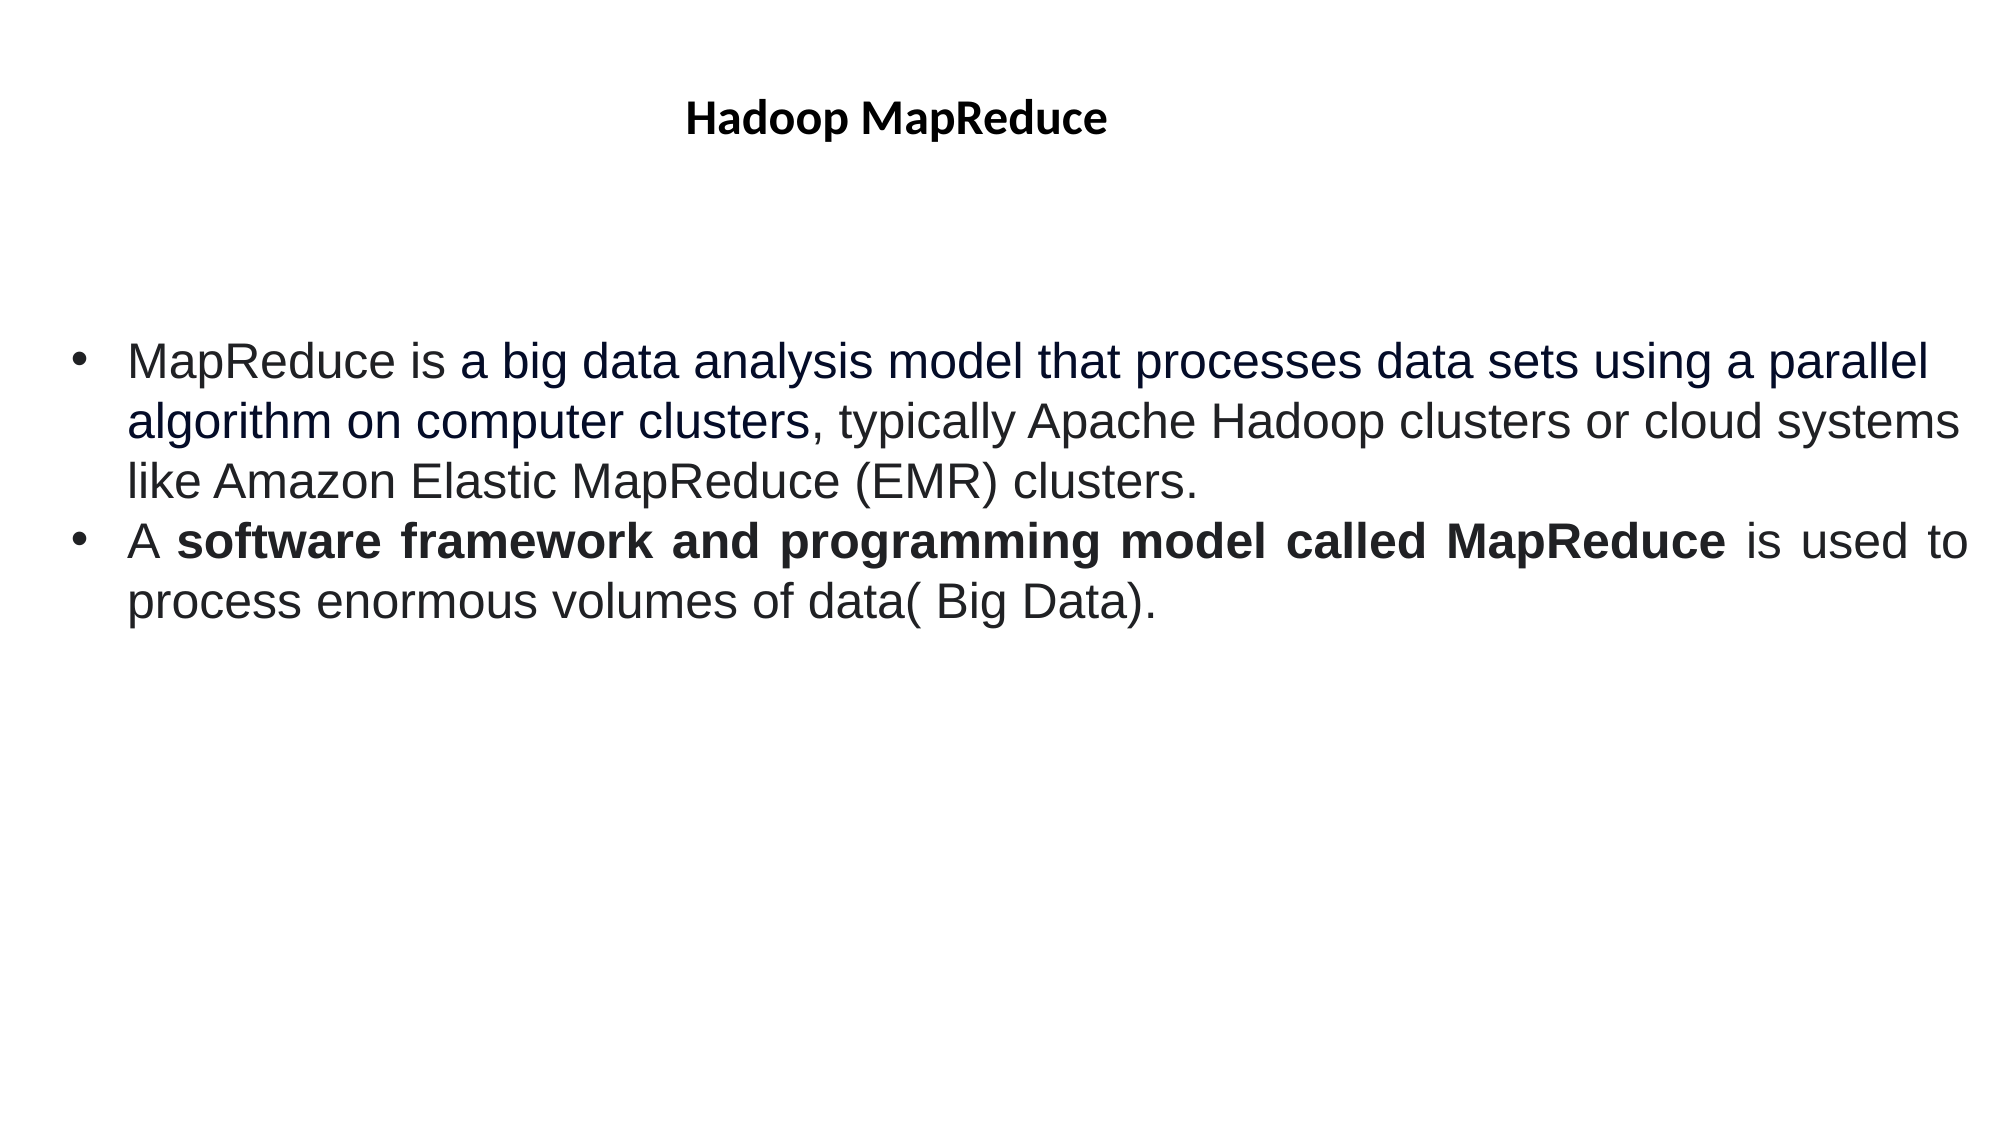

Hadoop MapReduce
MapReduce is a big data analysis model that processes data sets using a parallel algorithm on computer clusters, typically Apache Hadoop clusters or cloud systems like Amazon Elastic MapReduce (EMR) clusters.
A software framework and programming model called MapReduce is used to process enormous volumes of data( Big Data).